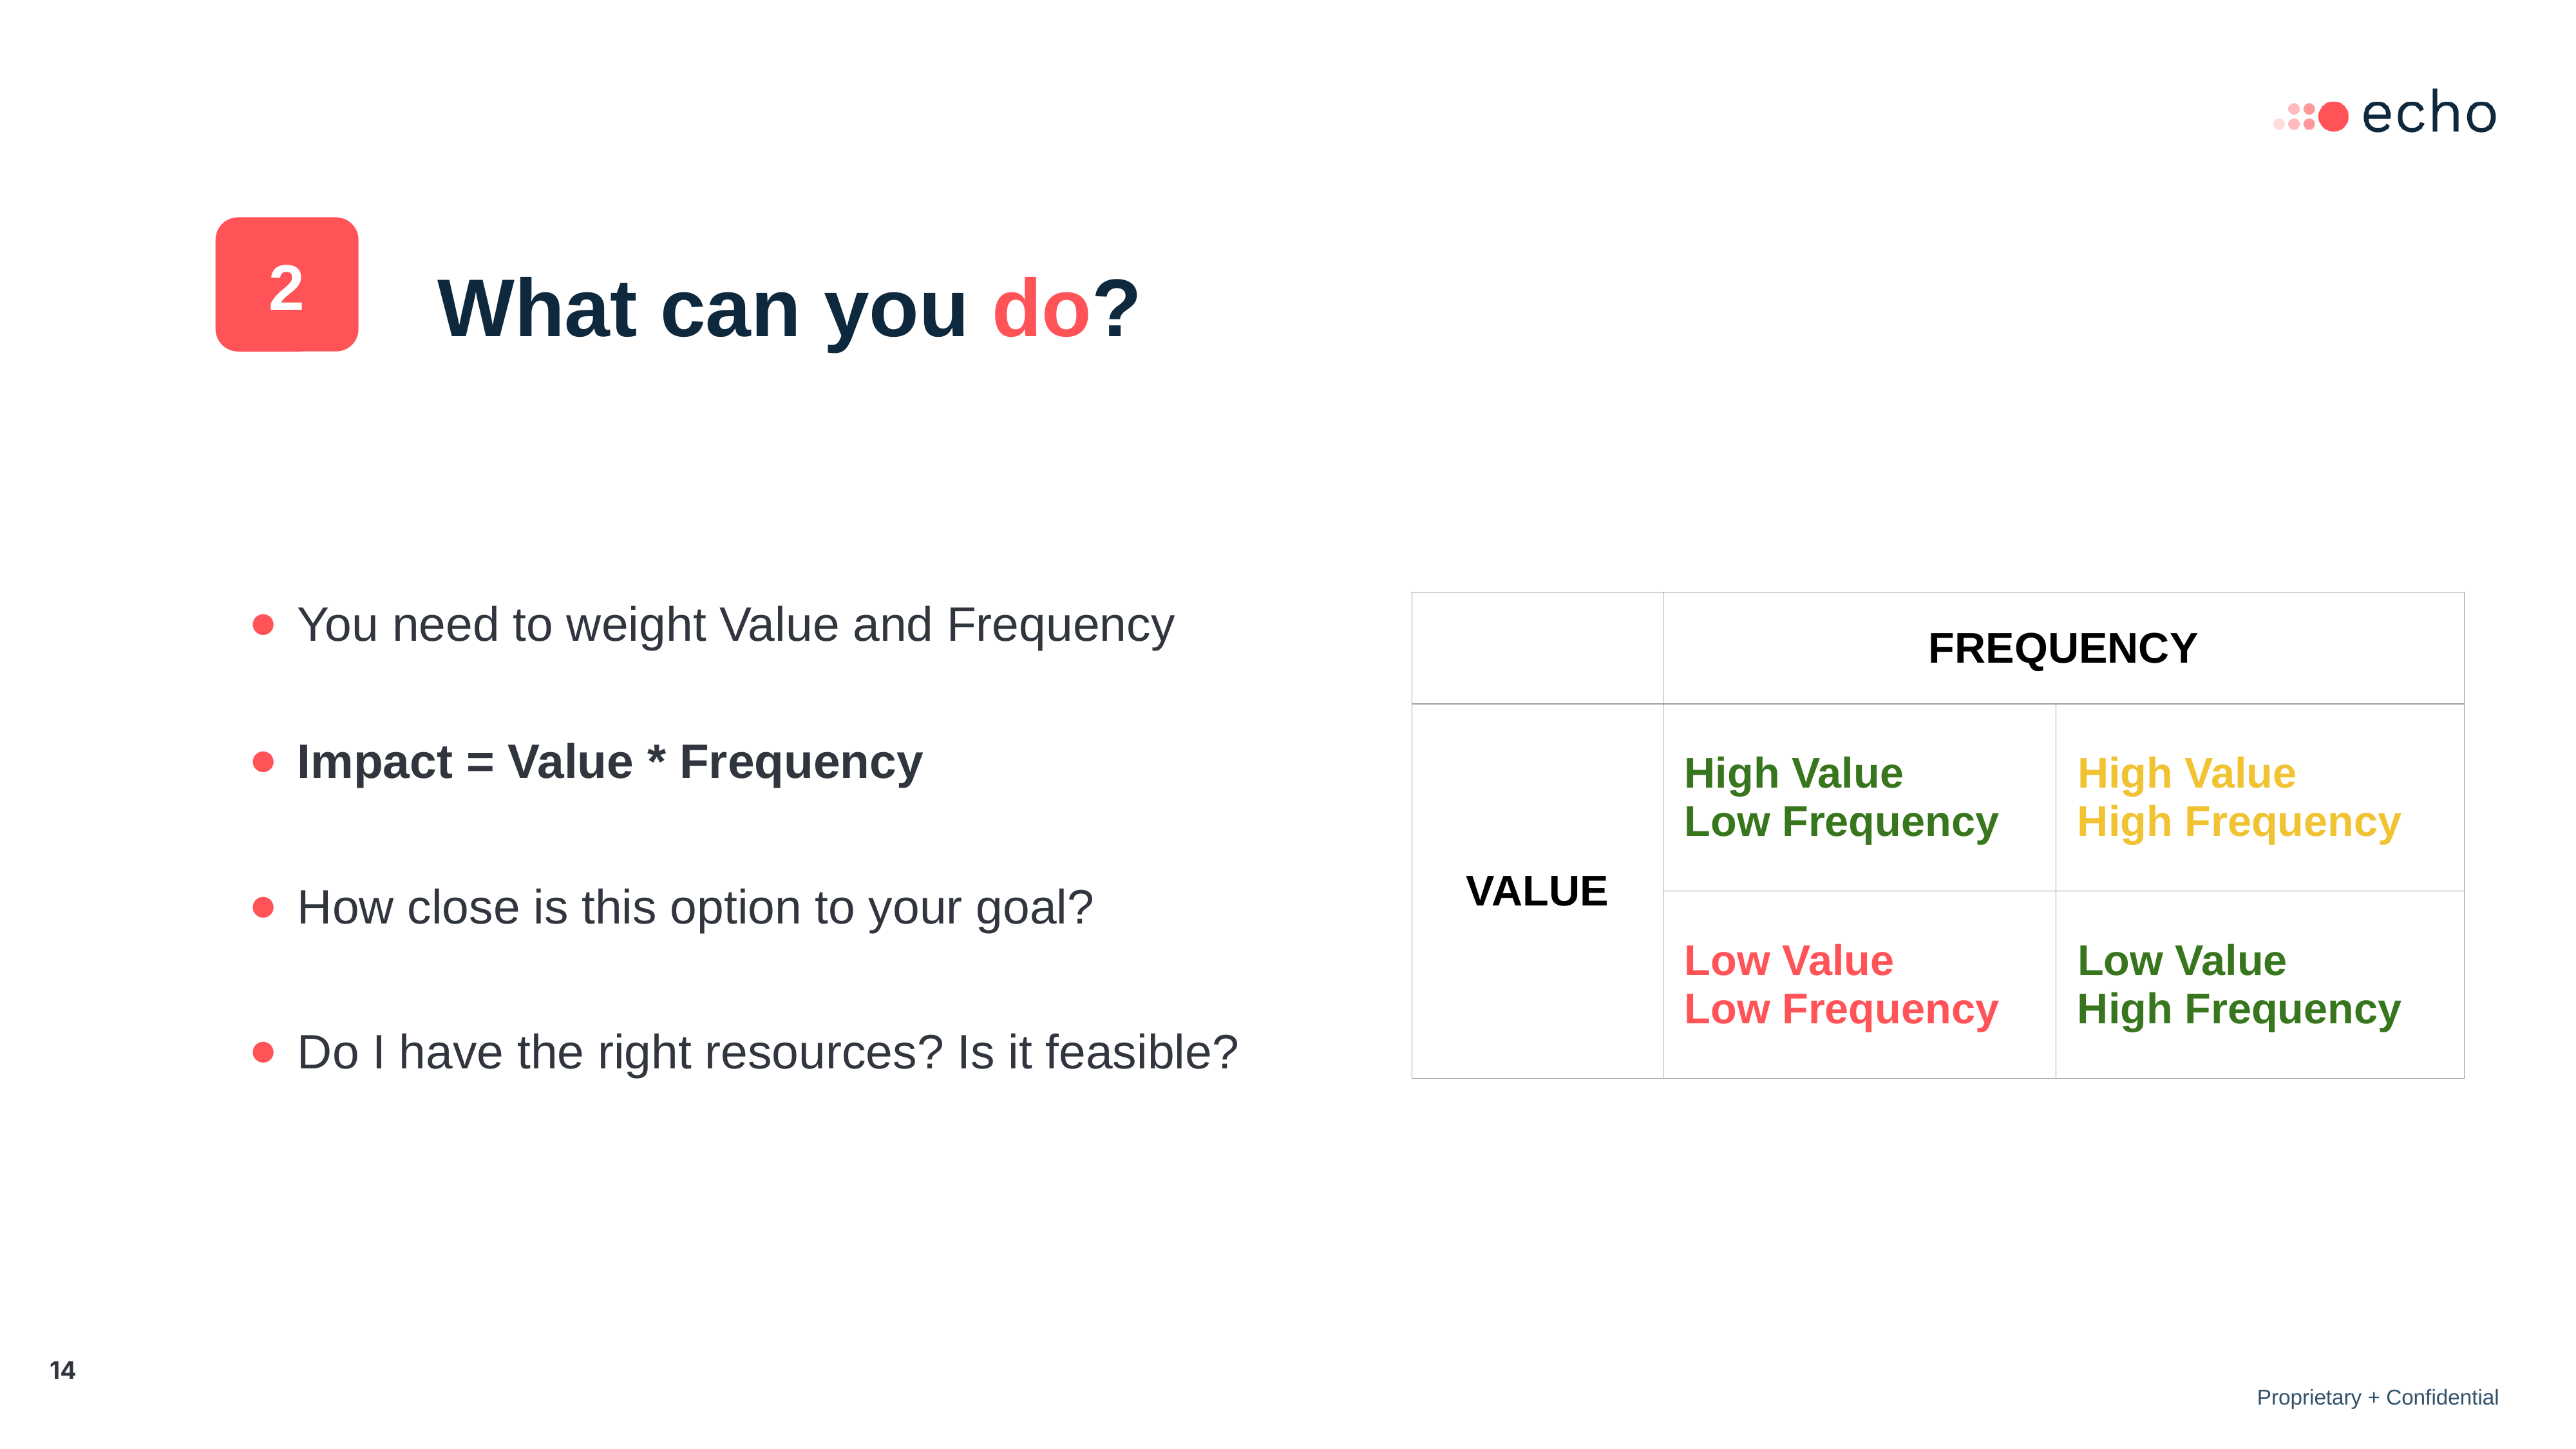

2
What can you do?
You need to weight Value and Frequency
|  | FREQUENCY |  |
| --- | --- | --- |
| VALUE | High Value Low Frequency | High Value High Frequency |
|  | Low Value Low Frequency | Low Value High Frequency |
Impact = Value * Frequency
How close is this option to your goal?
Do I have the right resources? Is it feasible?
14